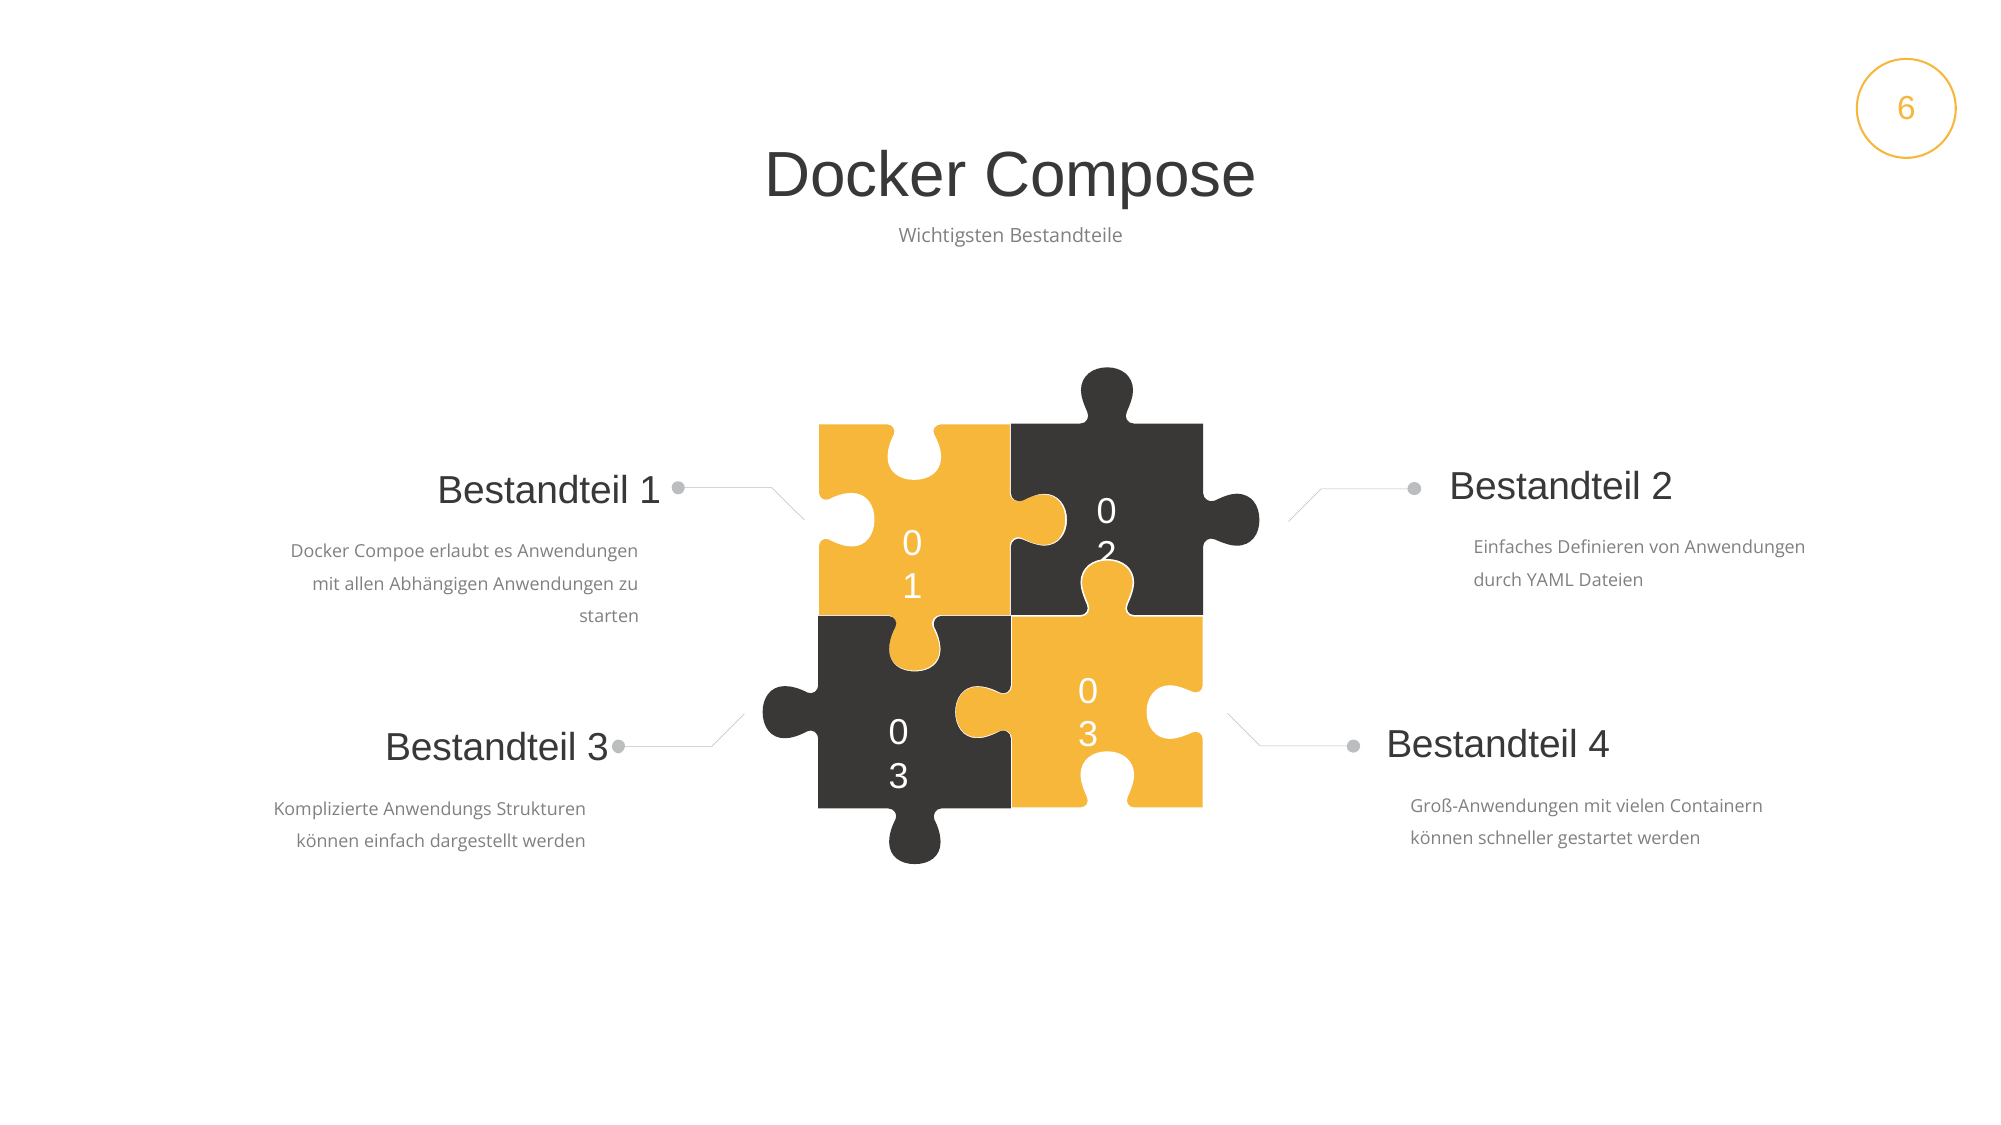

6
Docker Compose
Wichtigsten Bestandteile

02

01
Bestandteil 2
Einfaches Definieren von Anwendungen durch YAML Dateien
Bestandteil 1
Docker Compoe erlaubt es Anwendungen mit allen Abhängigen Anwendungen zu starten

03

03
Bestandteil 4
Groß-Anwendungen mit vielen Containern können schneller gestartet werden

Bestandteil 3
Komplizierte Anwendungs Strukturen können einfach dargestellt werden